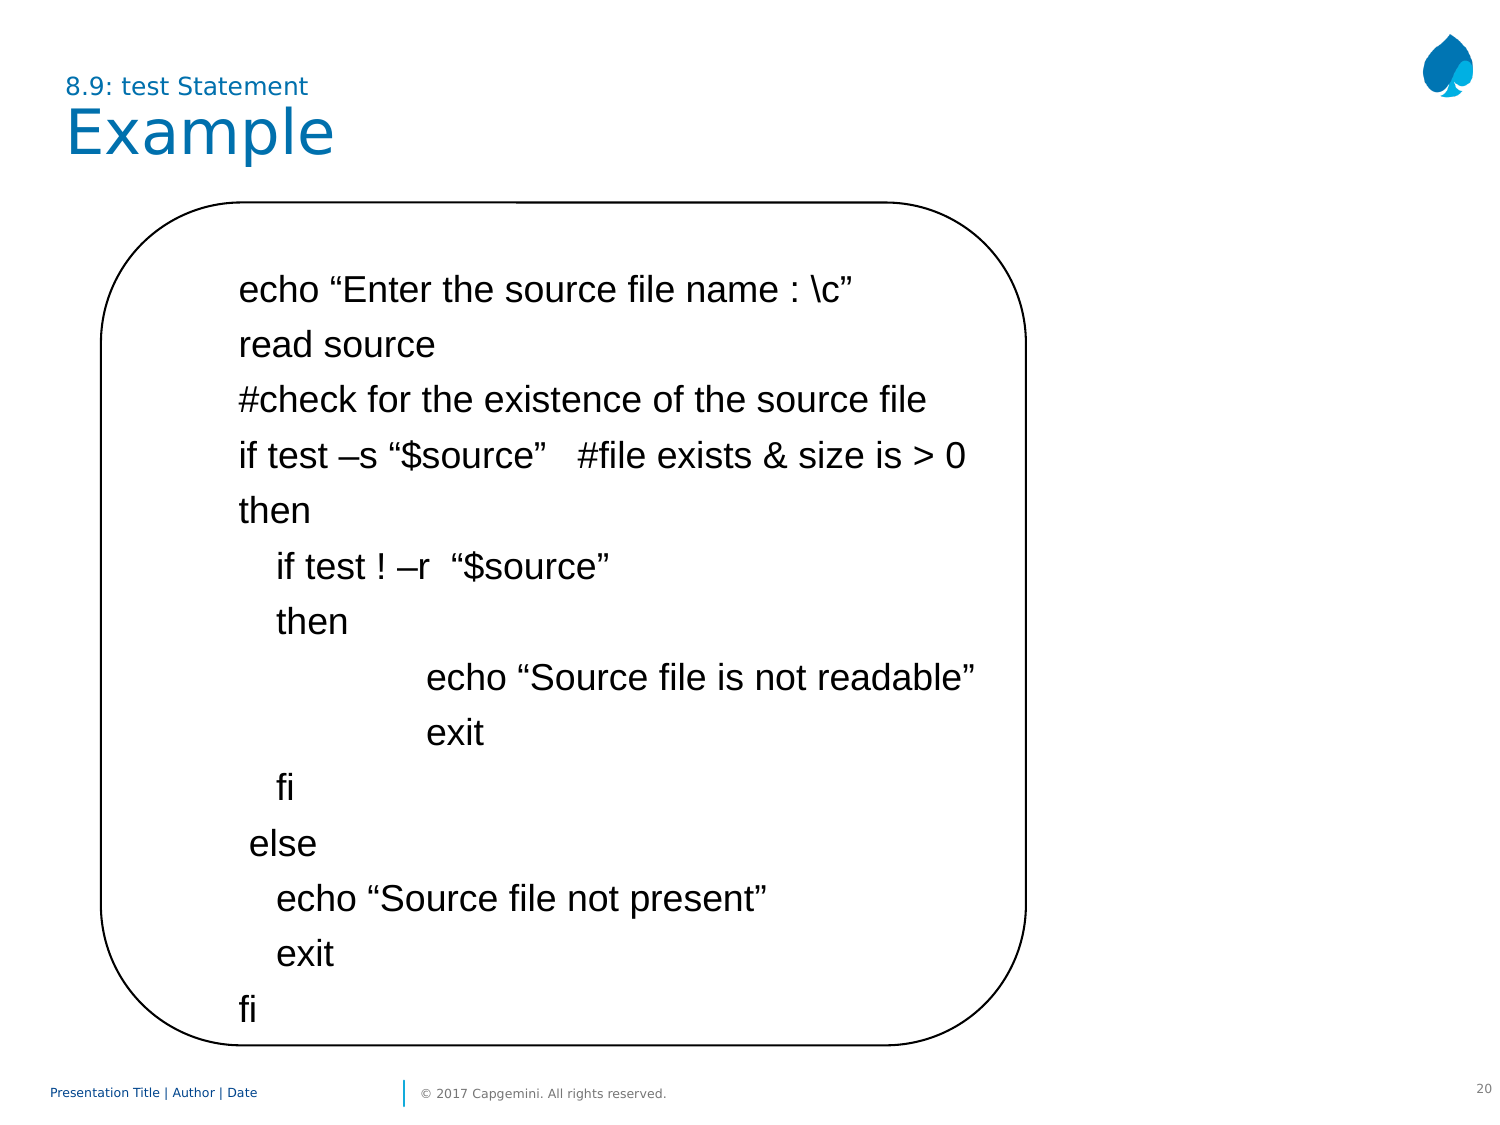

# 8.9: test Statement Example

echo “Enter the source file name : \c”
read source
#check for the existence of the source file
if test –s “$source”   #file exists & size is > 0
then
	if test ! –r  “$source”
	then
		echo “Source file is not readable”
		exit
	fi
 else
	echo “Source file not present”
	exit
fi